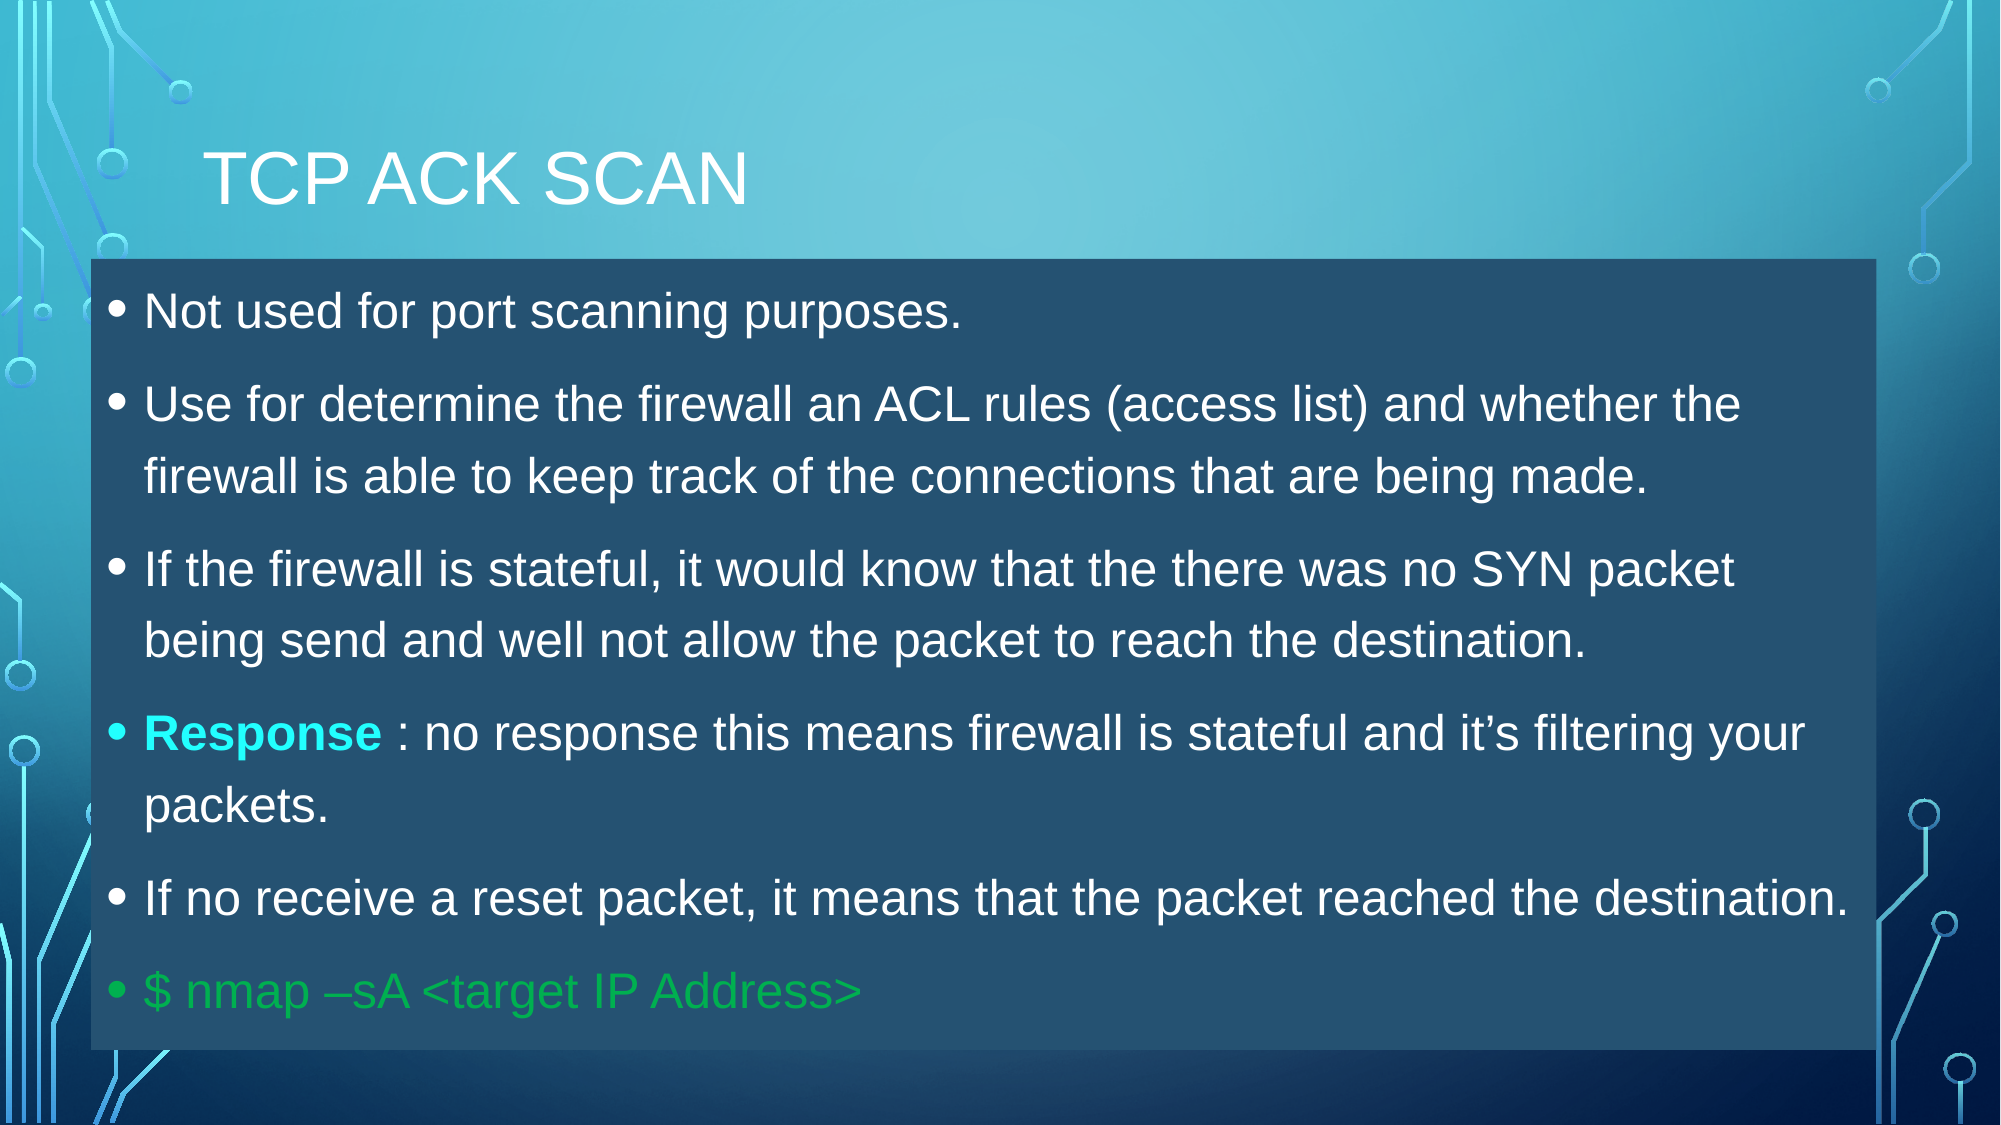

# TCP ACK scan
Not used for port scanning purposes.
Use for determine the firewall an ACL rules (access list) and whether the firewall is able to keep track of the connections that are being made.
If the firewall is stateful, it would know that the there was no SYN packet being send and well not allow the packet to reach the destination.
Response : no response this means firewall is stateful and it’s filtering your packets.
If no receive a reset packet, it means that the packet reached the destination.
$ nmap –sA <target IP Address>